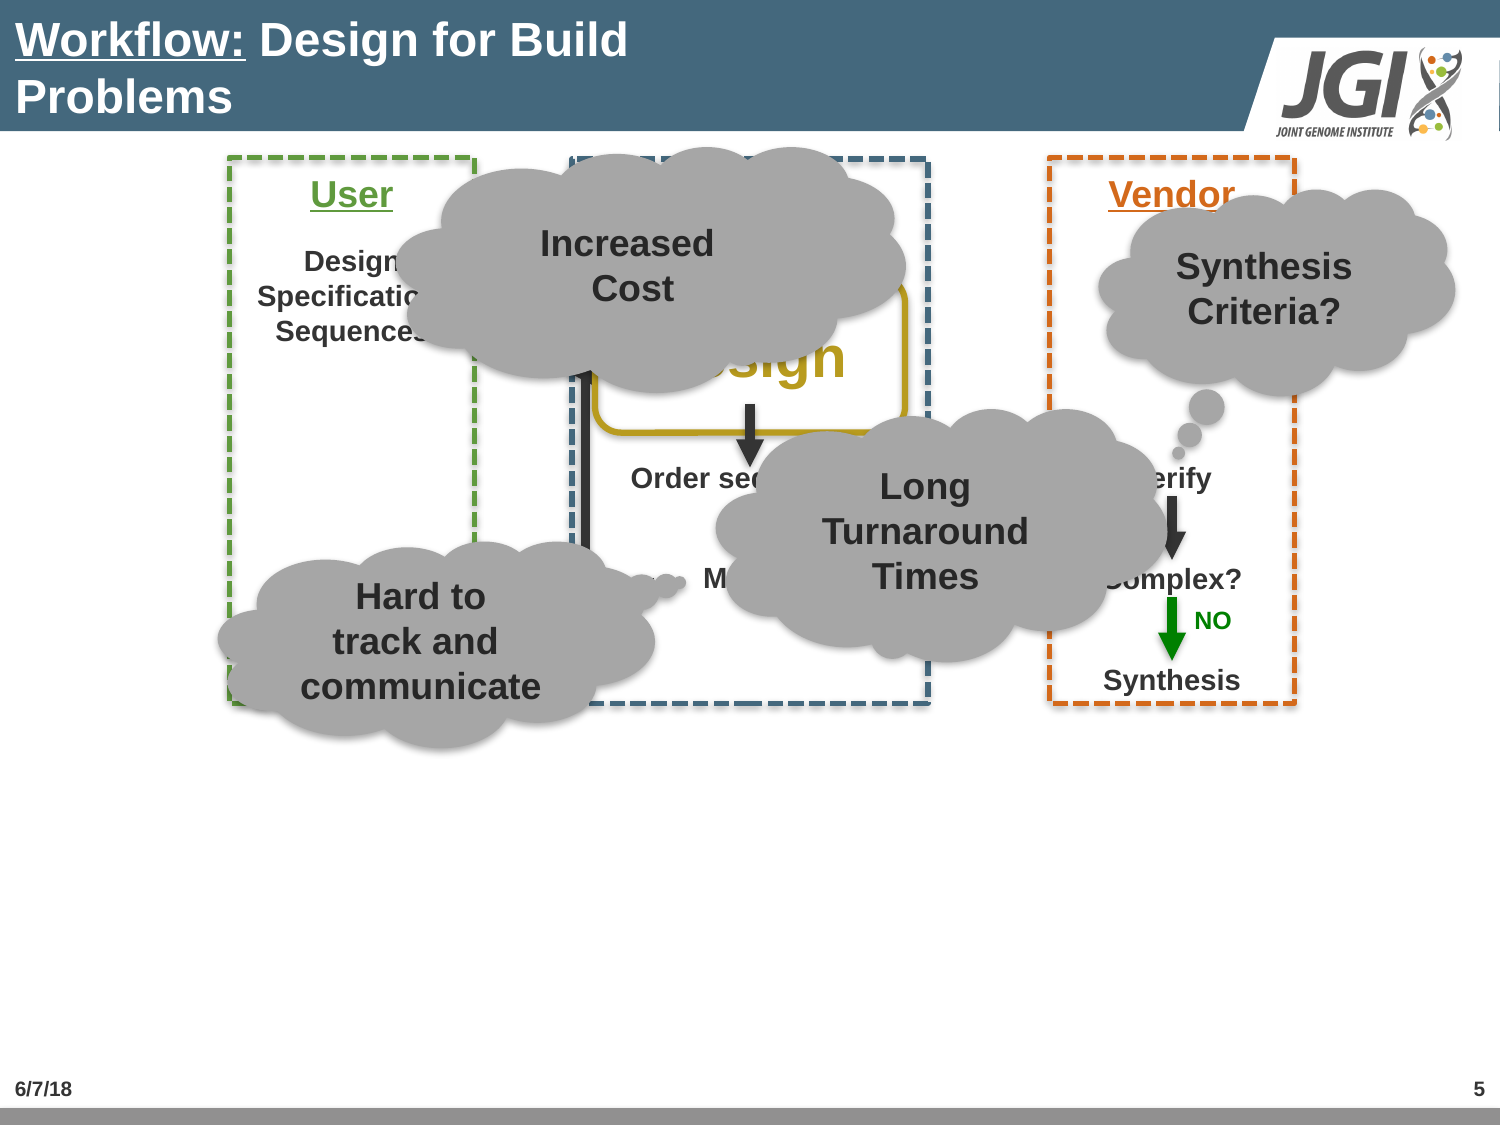

# Workflow: Design for Build Problems
Increased
Cost

User
DNA Synthesis
Group
Vendor
Synthesis
Criteria?
Design
Specification,
Sequences

Design
Modify
YES
Order sequences
Verify
Complex?
NO
Synthesis
Long
Turnaround Times
Hard to
track and
communicate
6/7/18
5